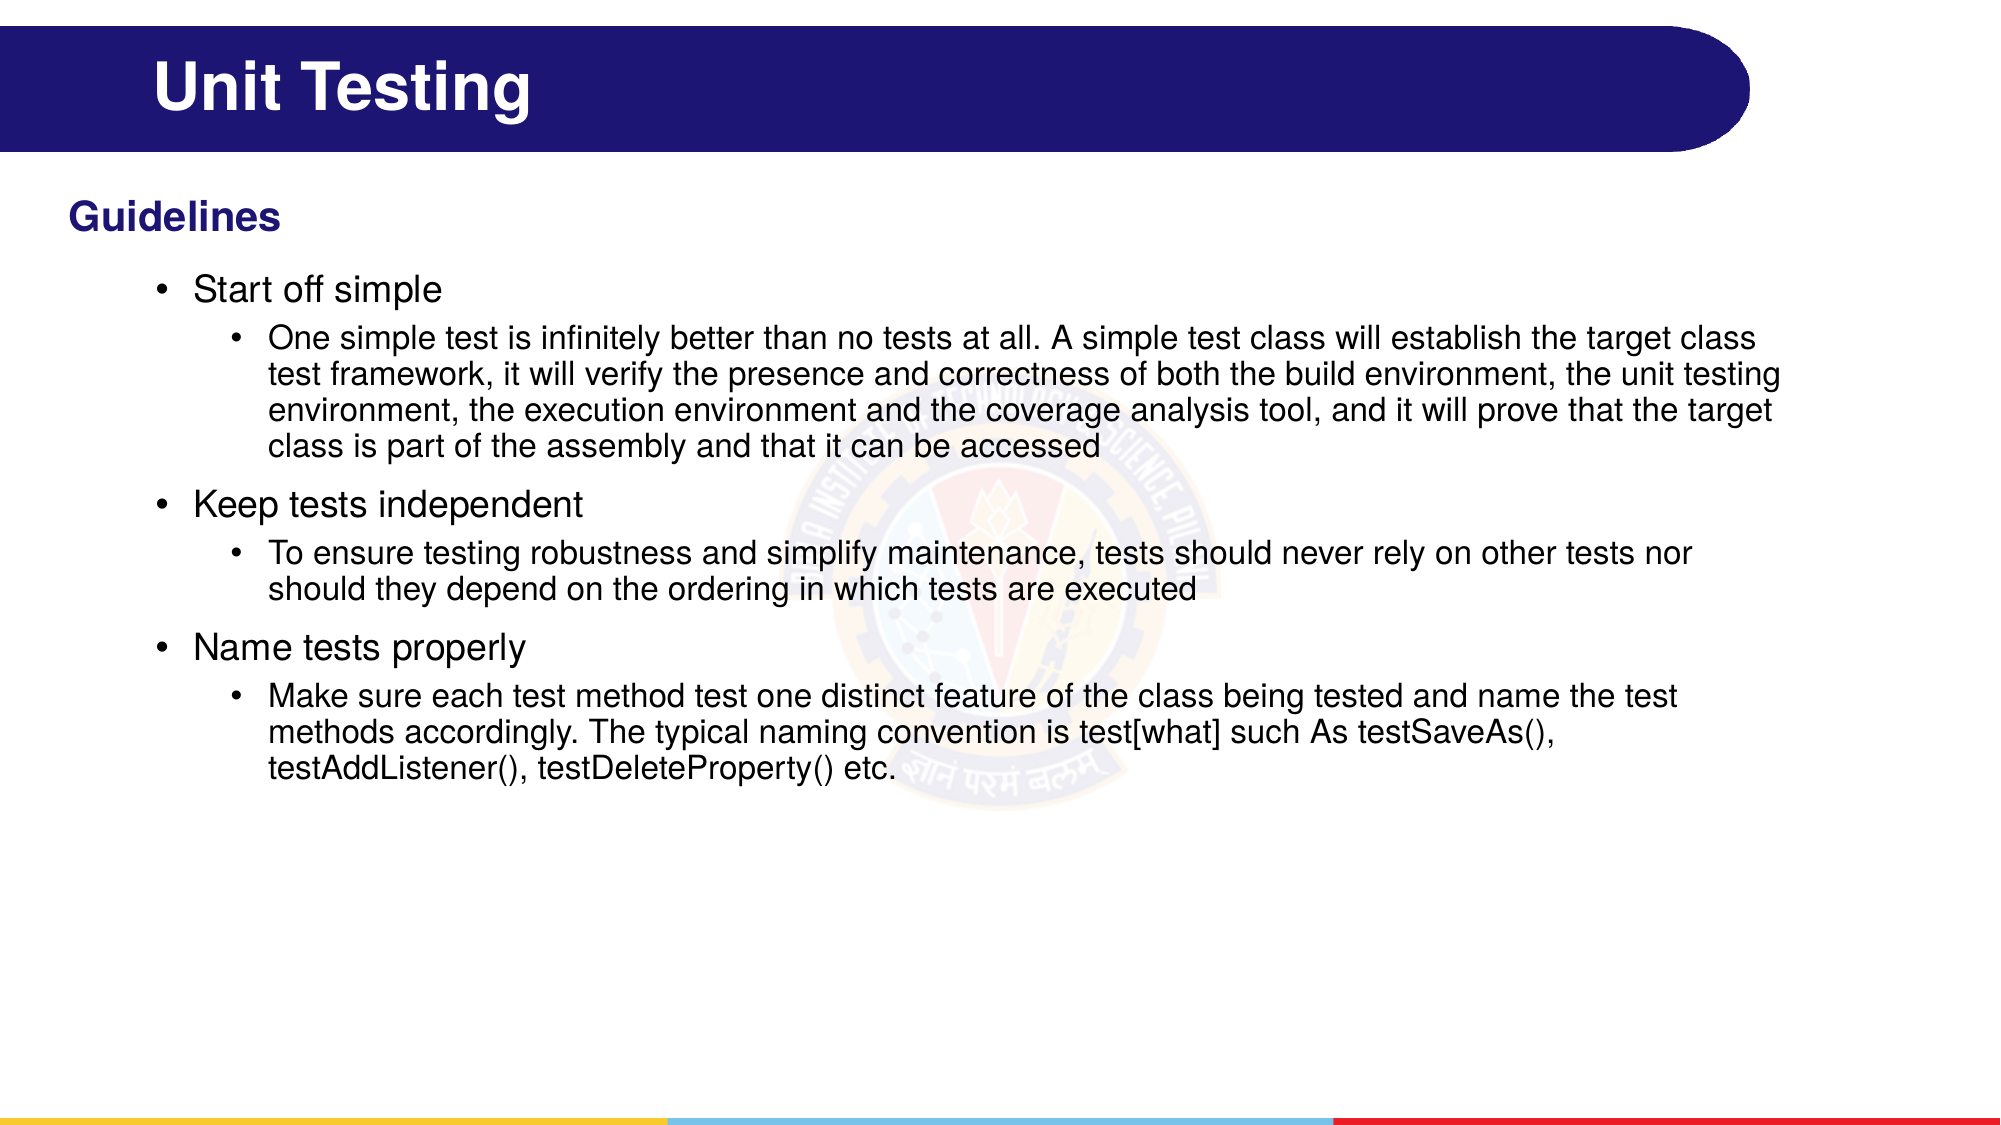

# Unit Testing
Guidelines
Start off simple
One simple test is infinitely better than no tests at all. A simple test class will establish the target class test framework, it will verify the presence and correctness of both the build environment, the unit testing environment, the execution environment and the coverage analysis tool, and it will prove that the target class is part of the assembly and that it can be accessed
Keep tests independent
To ensure testing robustness and simplify maintenance, tests should never rely on other tests nor should they depend on the ordering in which tests are executed
Name tests properly
Make sure each test method test one distinct feature of the class being tested and name the test methods accordingly. The typical naming convention is test[what] such As testSaveAs(), testAddListener(), testDeleteProperty() etc.